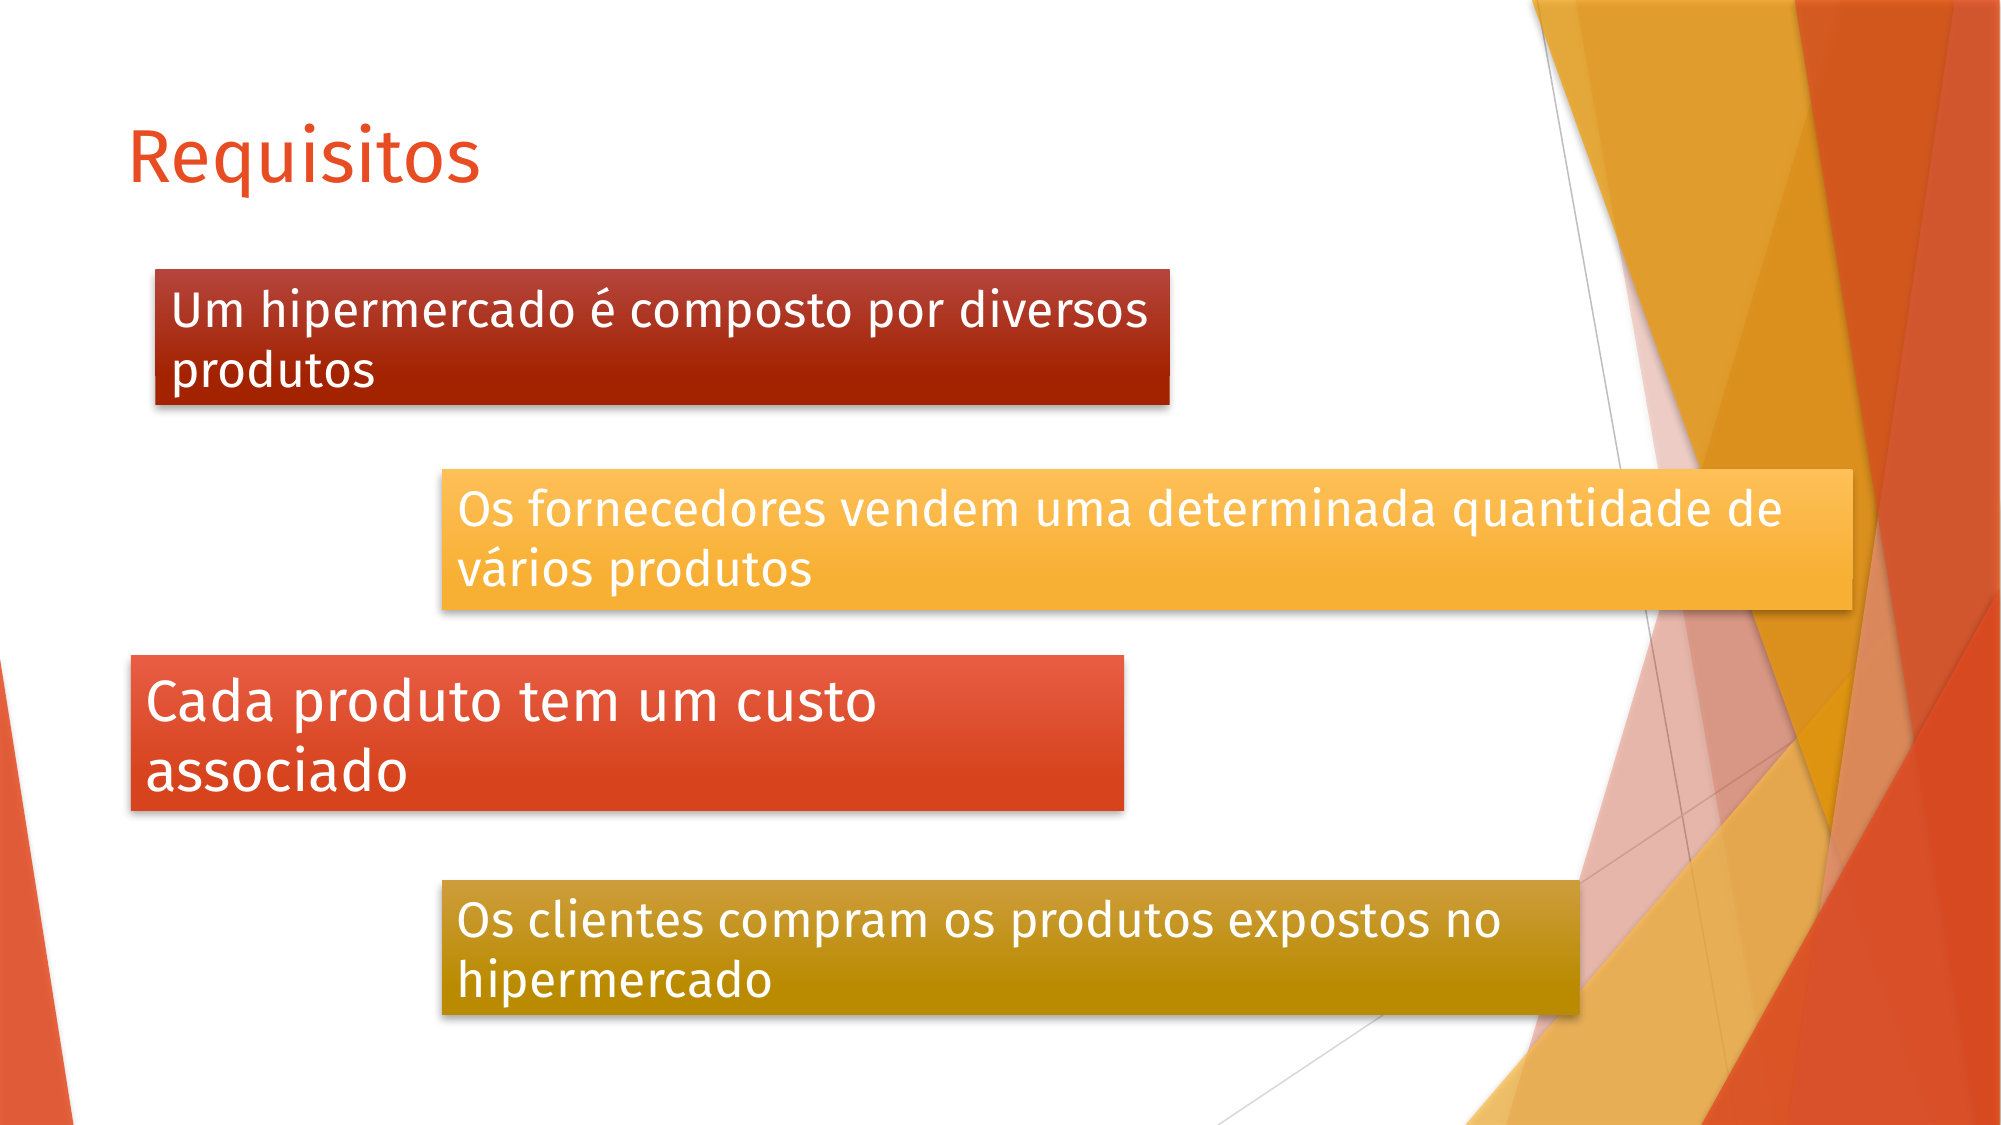

# Requisitos
Um hipermercado é composto por diversos produtos
Os fornecedores vendem uma determinada quantidade de vários produtos
Cada produto tem um custo associado
Os clientes compram os produtos expostos no hipermercado